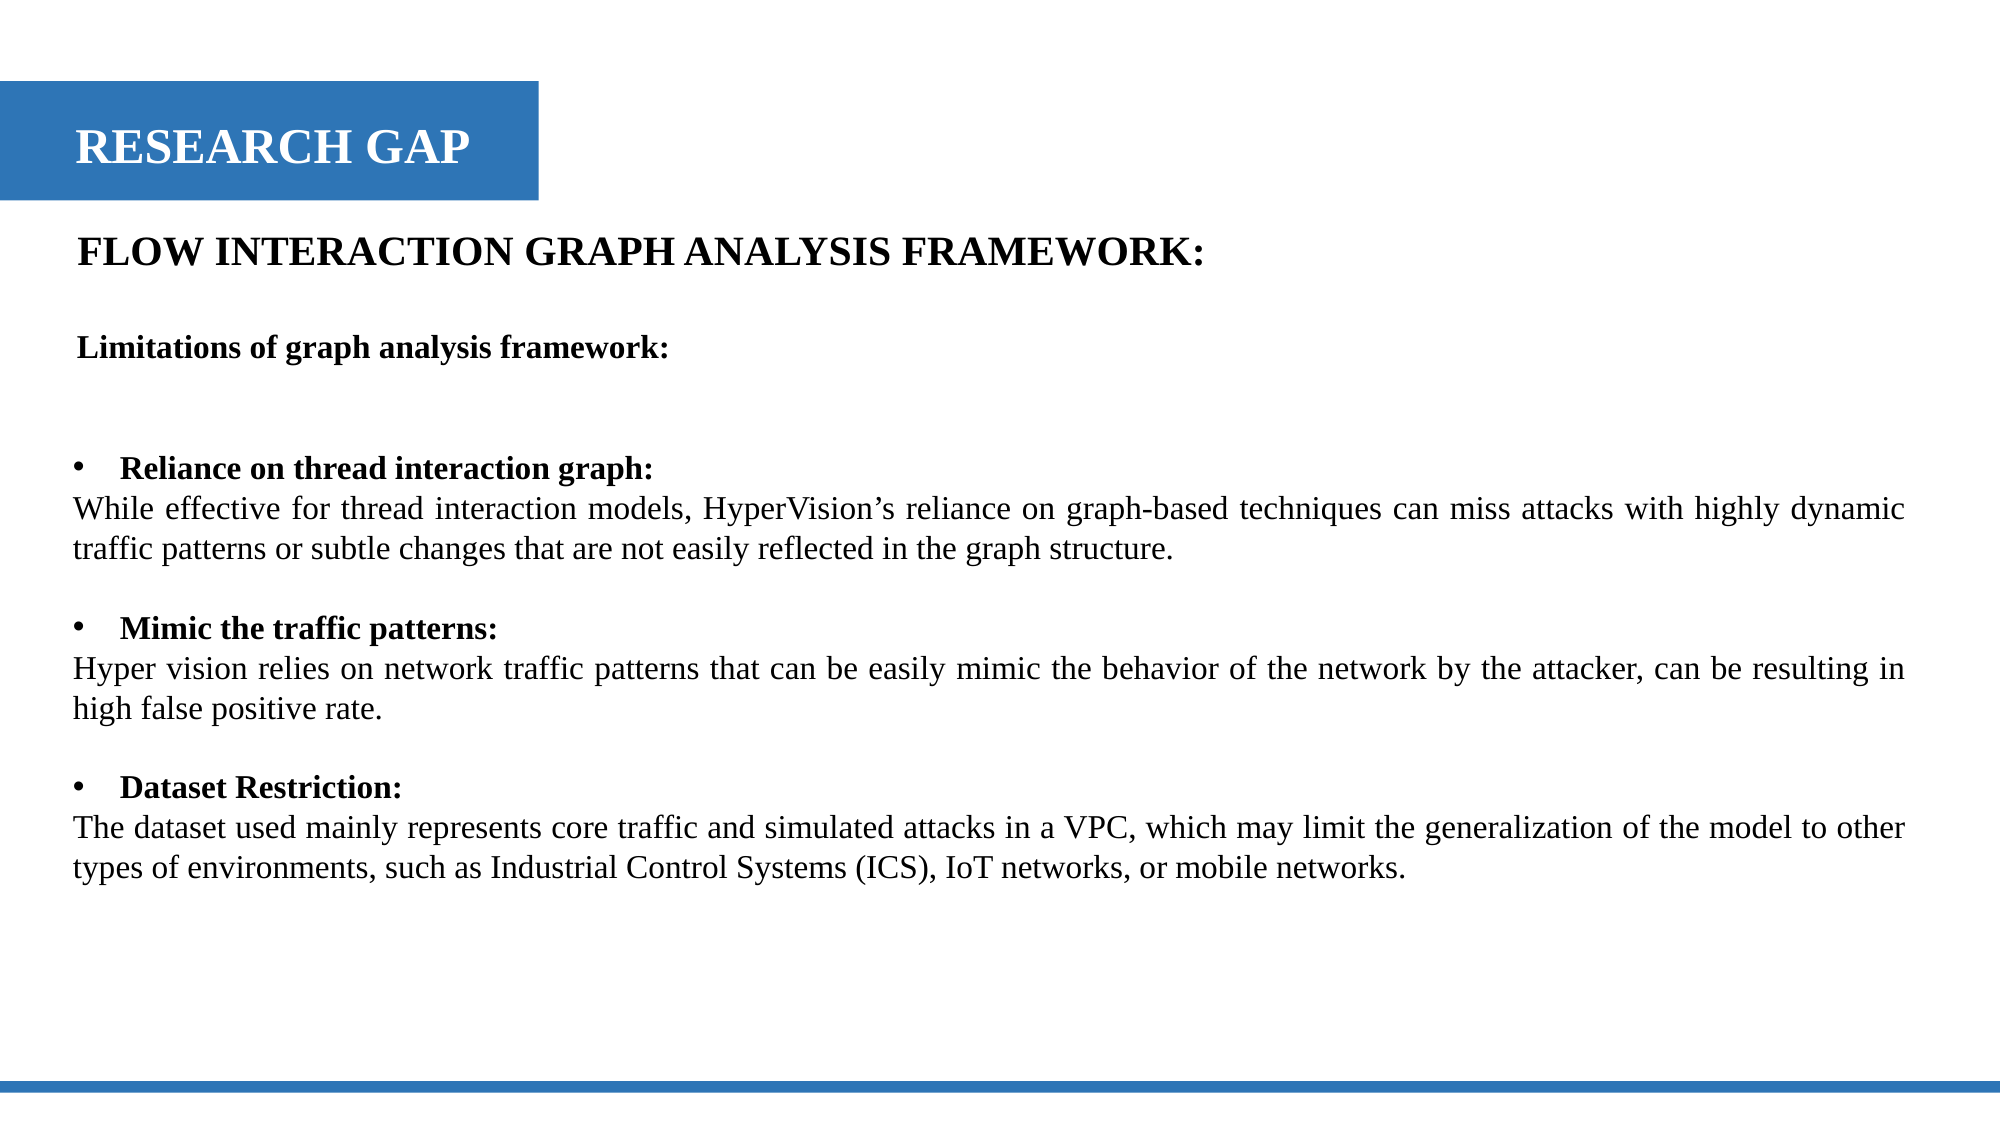

RESEARCH GAP
FLOW INTERACTION GRAPH ANALYSIS FRAMEWORK:
Limitations of graph analysis framework:
Reliance on thread interaction graph:
While effective for thread interaction models, HyperVision’s reliance on graph-based techniques can miss attacks with highly dynamic traffic patterns or subtle changes that are not easily reflected in the graph structure.

Mimic the traffic patterns:
Hyper vision relies on network traffic patterns that can be easily mimic the behavior of the network by the attacker, can be resulting in high false positive rate.

Dataset Restriction:
The dataset used mainly represents core traffic and simulated attacks in a VPC, which may limit the generalization of the model to other types of environments, such as Industrial Control Systems (ICS), IoT networks, or mobile networks.